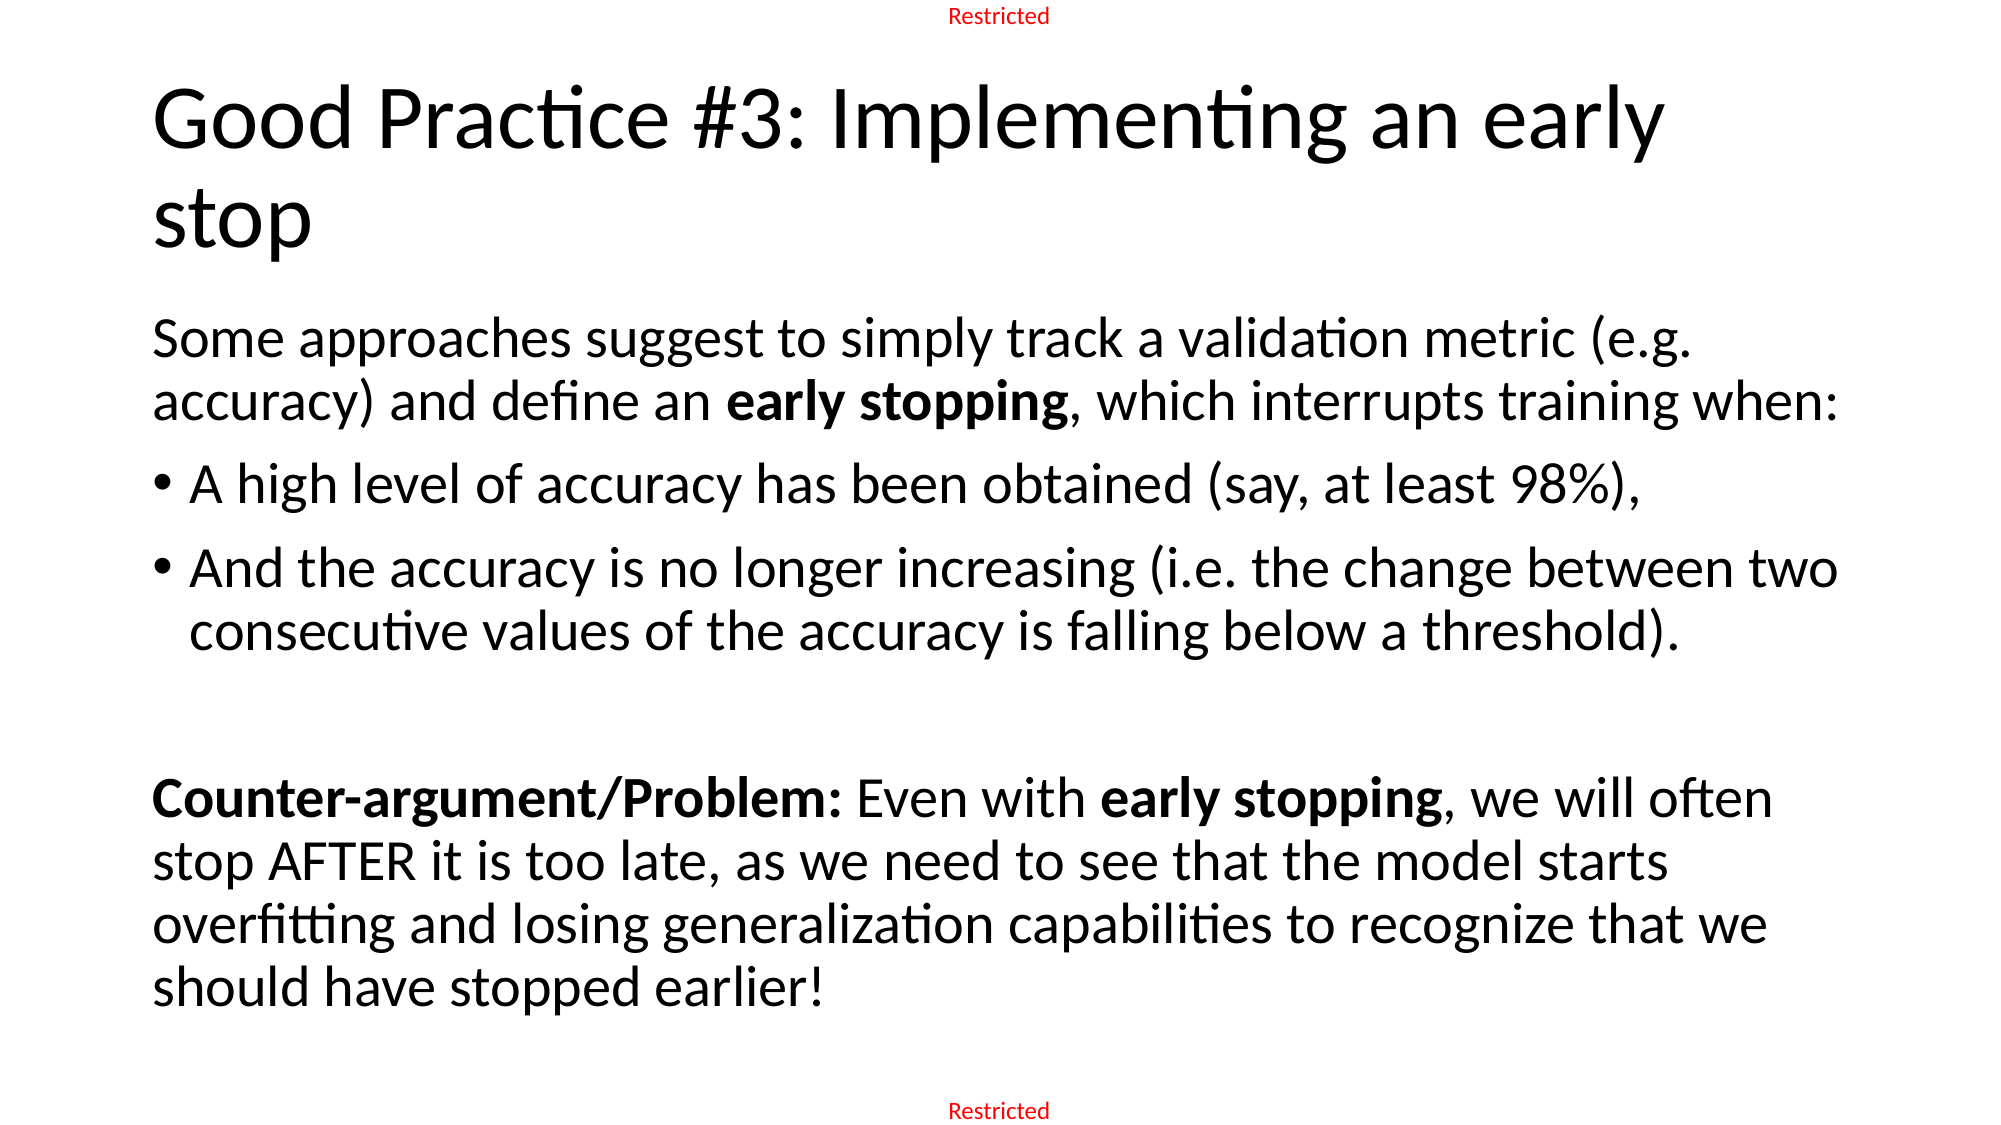

# Good Practice #3: Implementing an early stop
Some approaches suggest to simply track a validation metric (e.g. accuracy) and define an early stopping, which interrupts training when:
A high level of accuracy has been obtained (say, at least 98%),
And the accuracy is no longer increasing (i.e. the change between two consecutive values of the accuracy is falling below a threshold).

Counter-argument/Problem: Even with early stopping, we will often stop AFTER it is too late, as we need to see that the model starts overfitting and losing generalization capabilities to recognize that we should have stopped earlier!